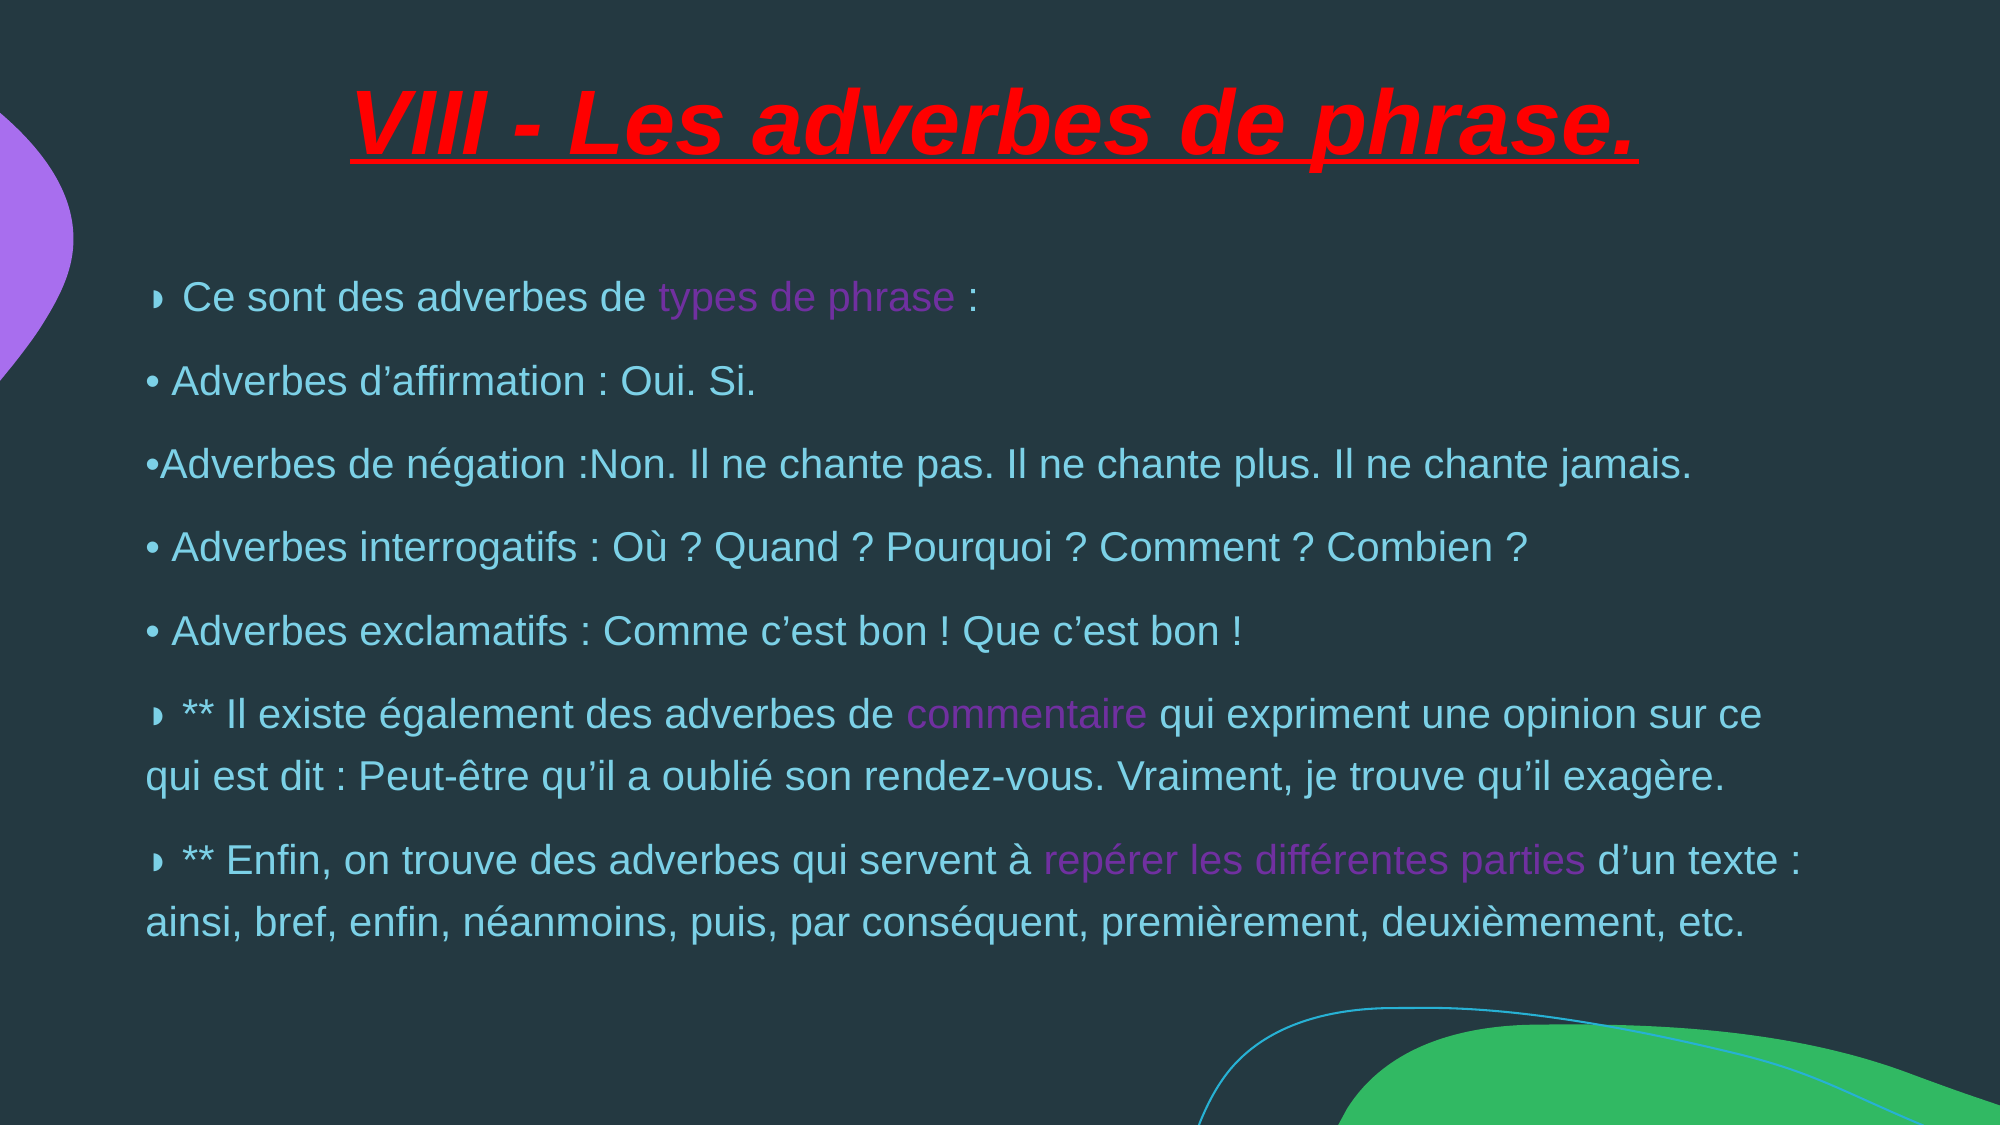

# VIII - Les adverbes de phrase.

◗ Ce sont des adverbes de types de phrase :
• Adverbes d’affirmation : Oui. Si.
•Adverbes de négation :Non. Il ne chante pas. Il ne chante plus. Il ne chante jamais.
• Adverbes interrogatifs : Où ? Quand ? Pourquoi ? Comment ? Combien ?
• Adverbes exclamatifs : Comme c’est bon ! Que c’est bon !
◗ ** Il existe également des adverbes de commentaire qui expriment une opinion sur ce qui est dit : Peut-être qu’il a oublié son rendez-vous. Vraiment, je trouve qu’il exagère.
◗ ** Enfin, on trouve des adverbes qui servent à repérer les différentes parties d’un texte : ainsi, bref, enfin, néanmoins, puis, par conséquent, premièrement, deuxièmement, etc.